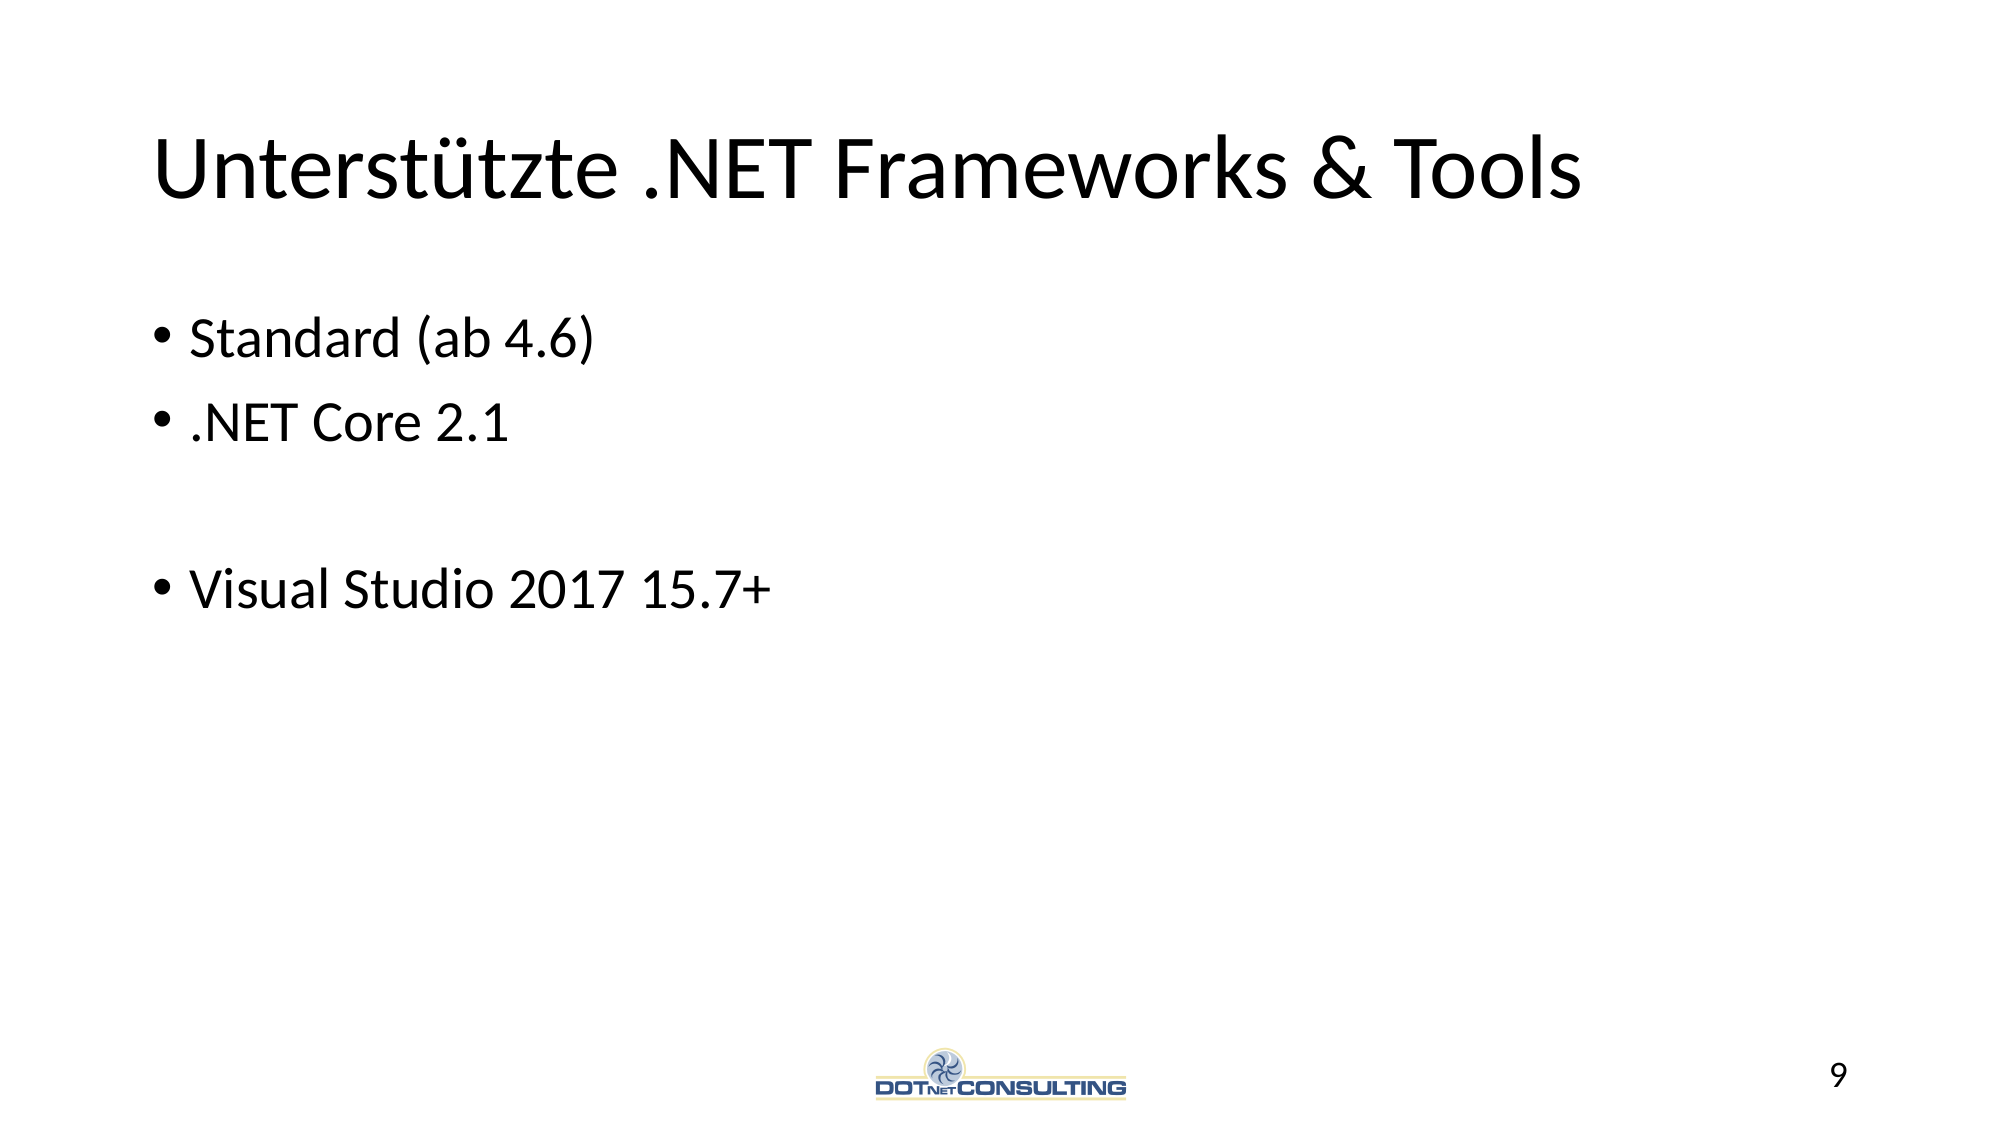

# Unterstützte .NET Frameworks & Tools
Standard (ab 4.6)
.NET Core 2.1

Visual Studio 2017 15.7+
9